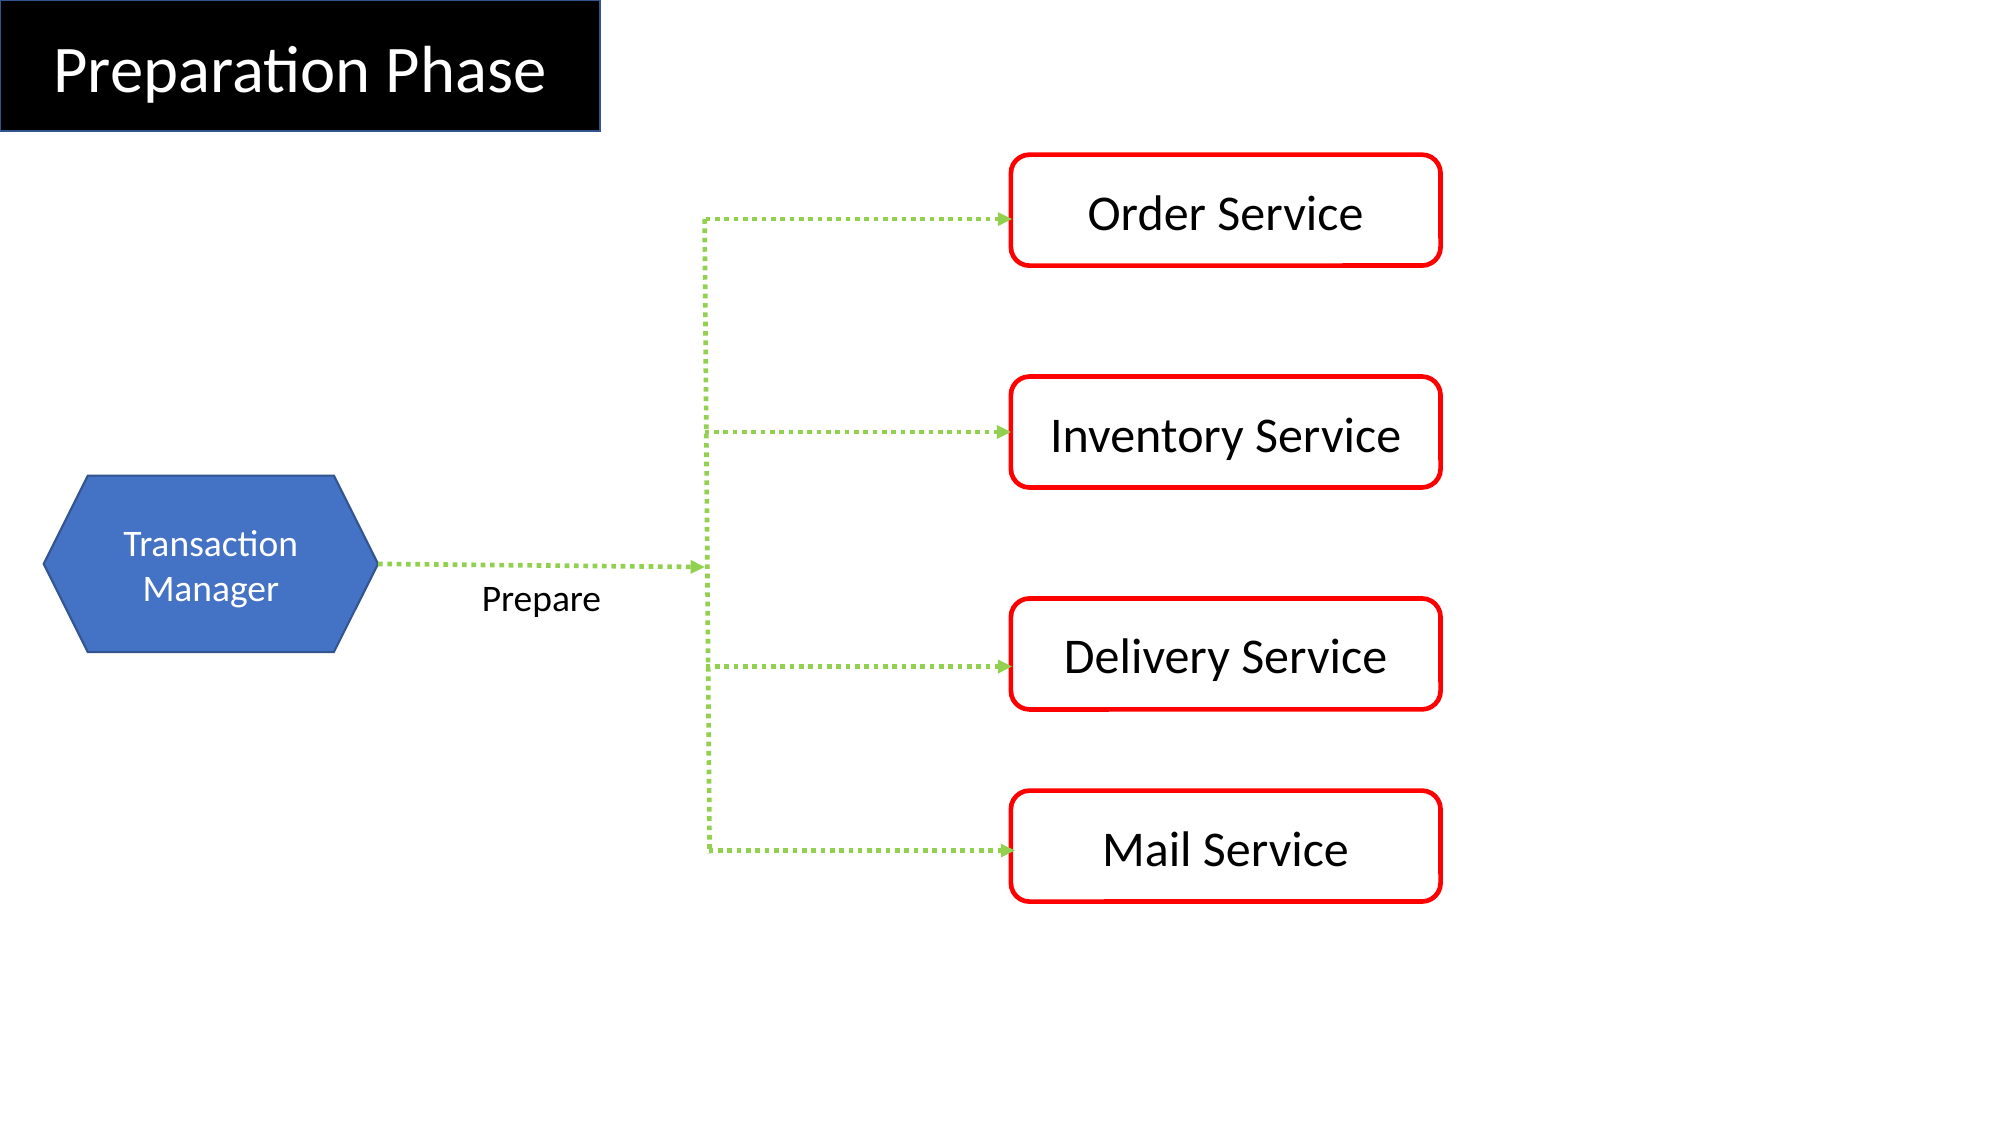

Preparation Phase
Order Service
Inventory Service
Transaction Manager
Prepare
Delivery Service
Mail Service